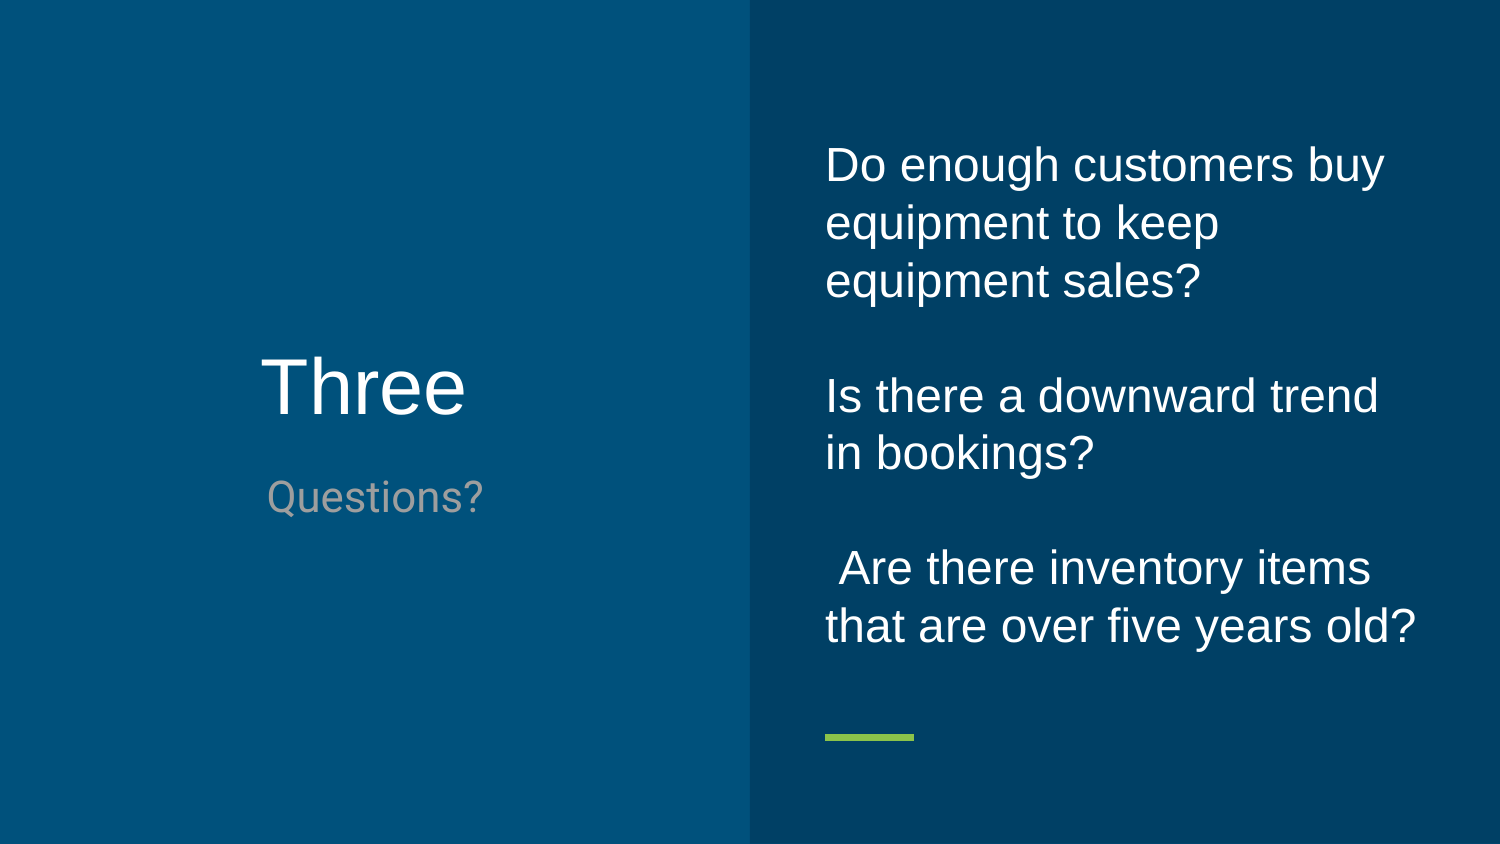

Do enough customers buy equipment to keep equipment sales?

Is there a downward trend in bookings?

 Are there inventory items that are over five years old?

# Three
Questions?